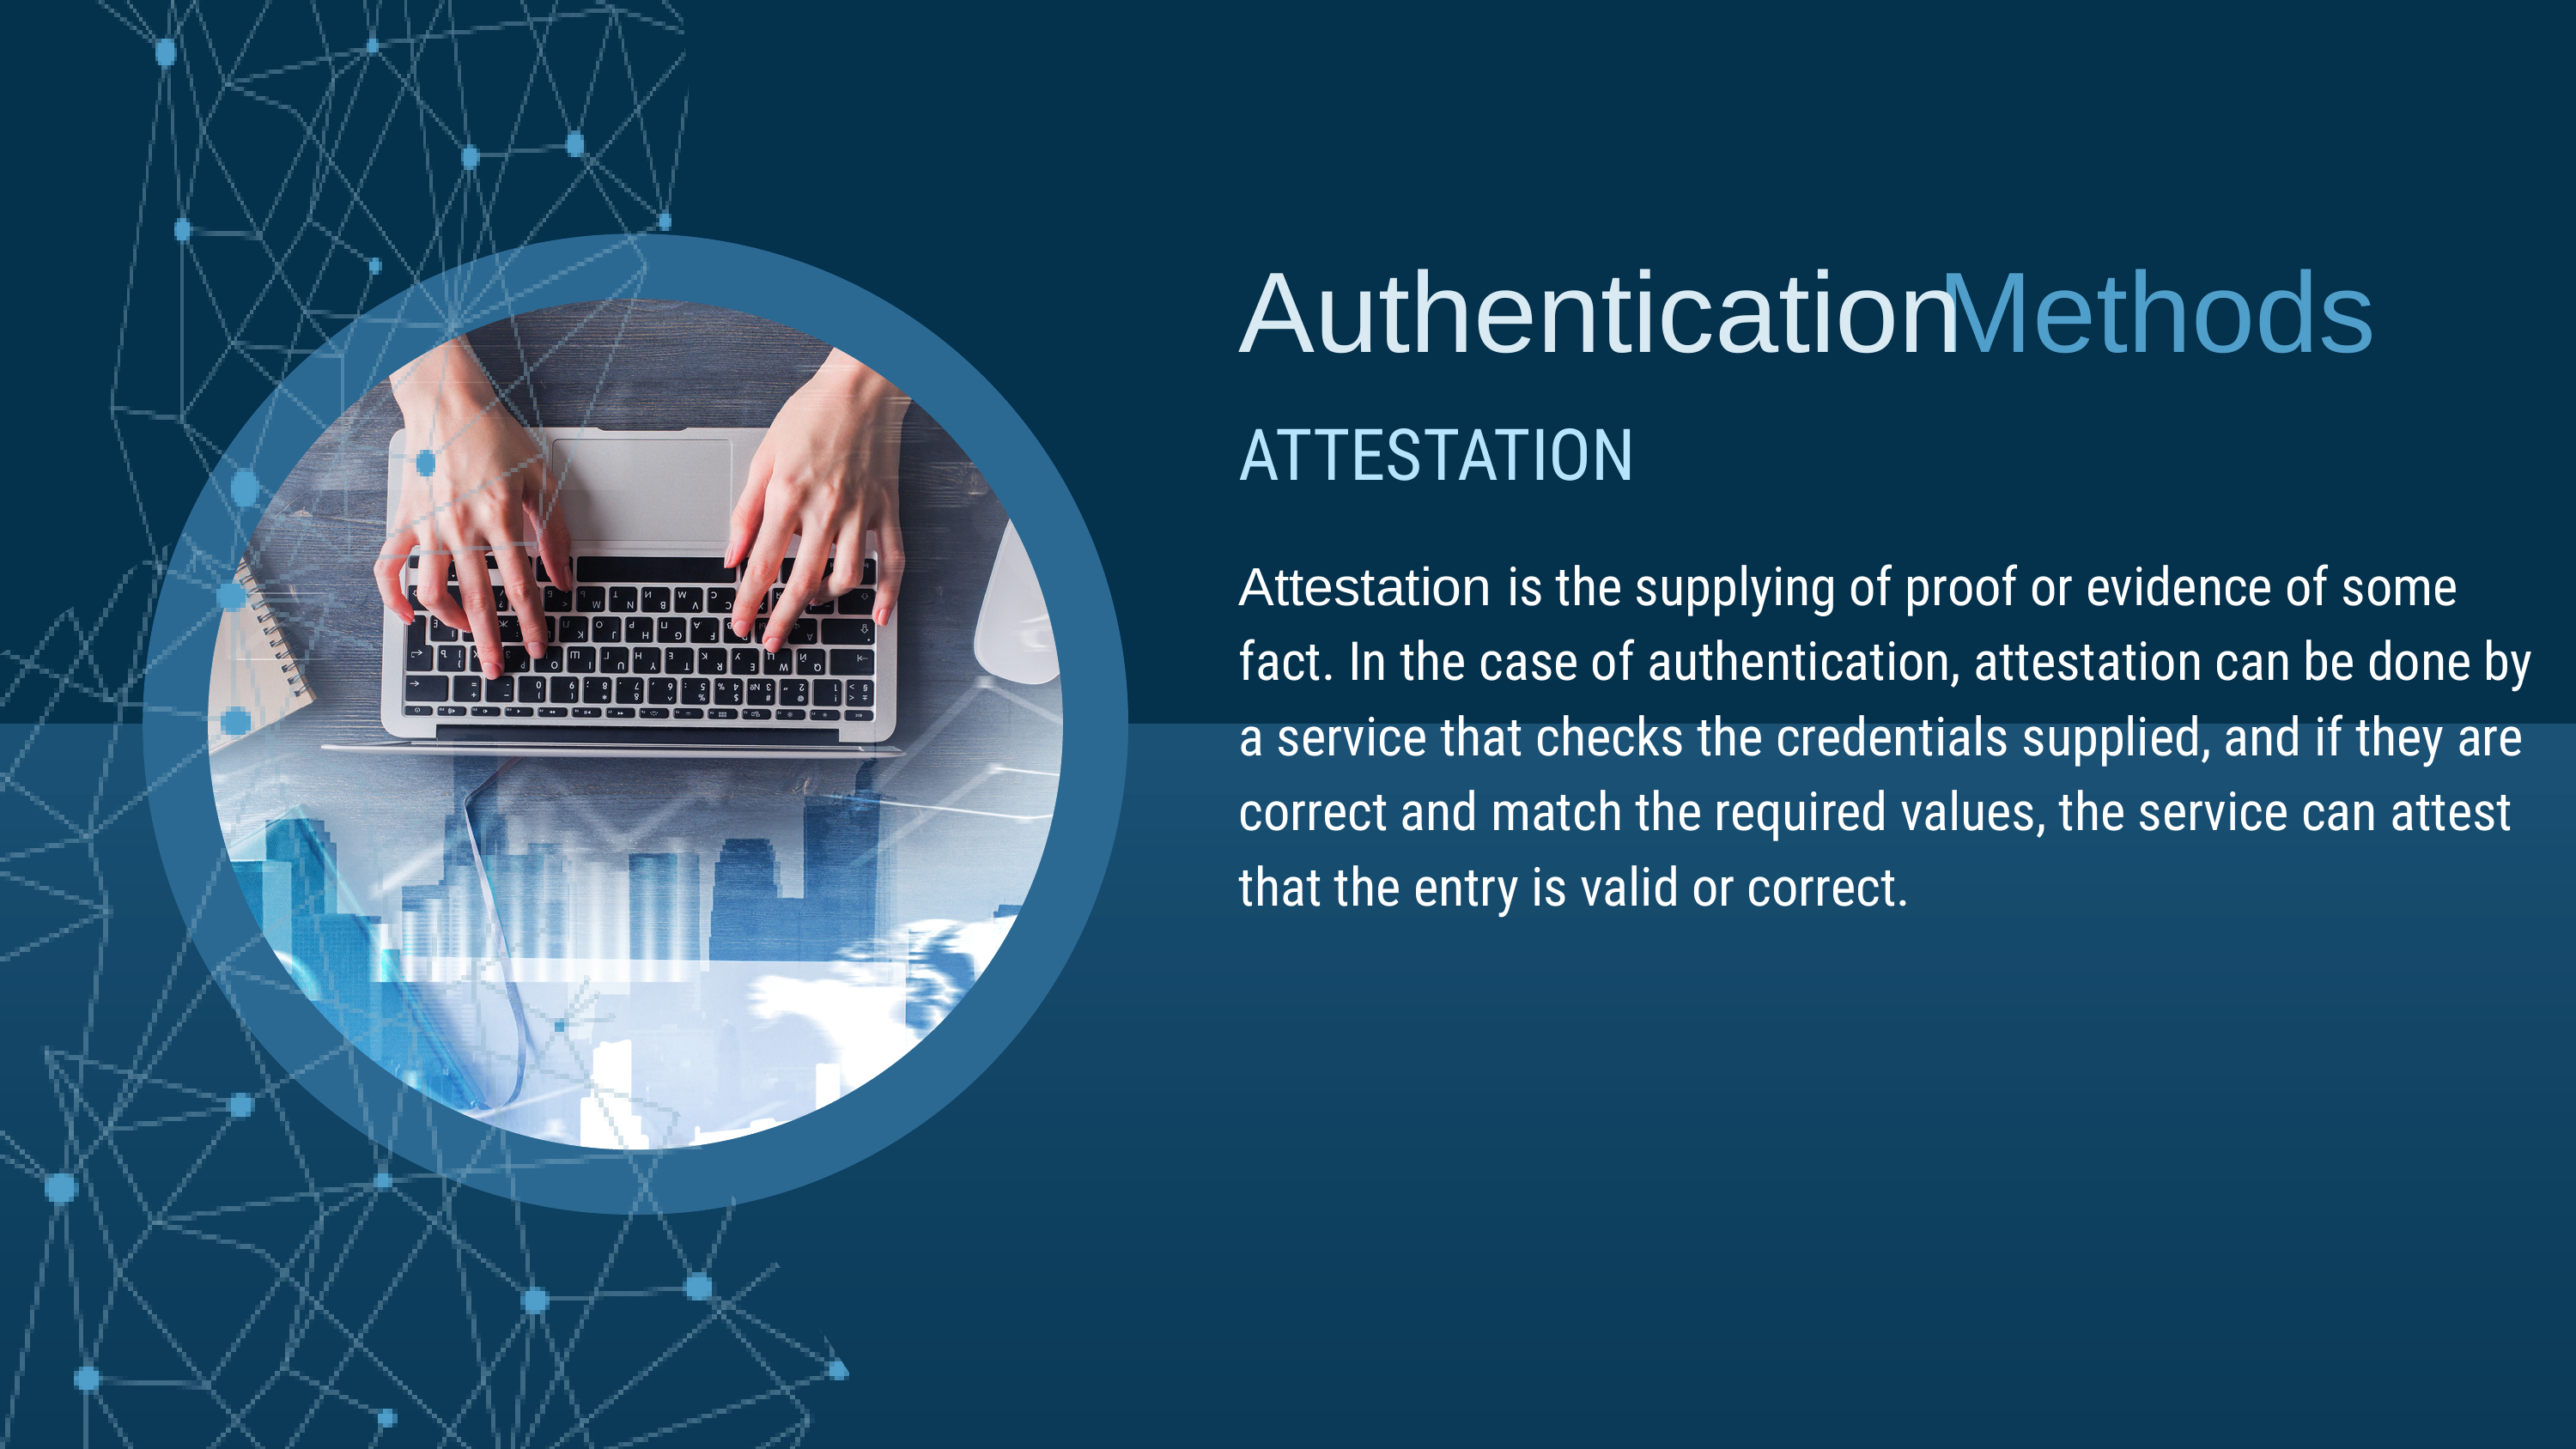

Authentication
Methods

ATTESTATION
Attestation is the supplying of proof or evidence of some fact. In the case of authentication, attestation can be done by a service that checks the credentials supplied, and if they are correct and match the required values, the service can attest that the entry is valid or correct.